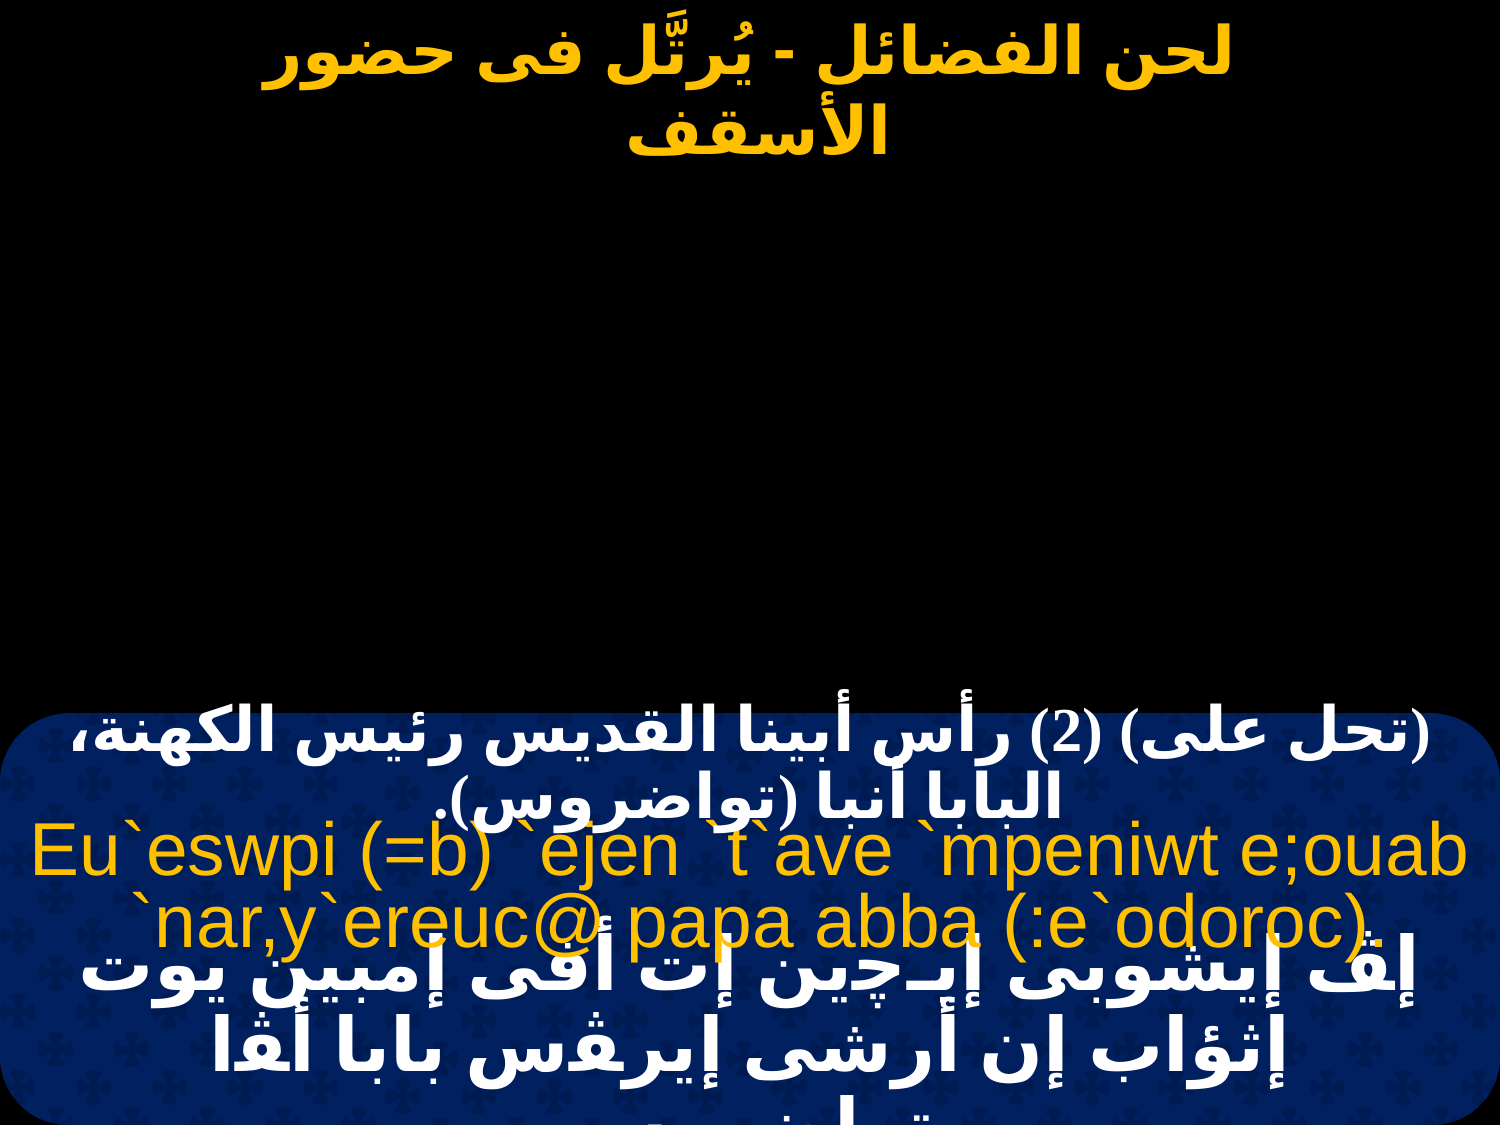

(تحل على) (2) رأس أبينا القديس رئيس الكهنة، البابا أنبا (تواضروس).
Eu`eswpi (=b) `ejen `t`ave `mpeniwt e;ouab
 `nar,y`ereuc@ papa abba (:e`odoroc).
إﭫ إيشوبى إيـﭼين إت أفى إمبين يوت إثؤاب إن أرشى إيرﭭس بابا أﭭا تواضروس